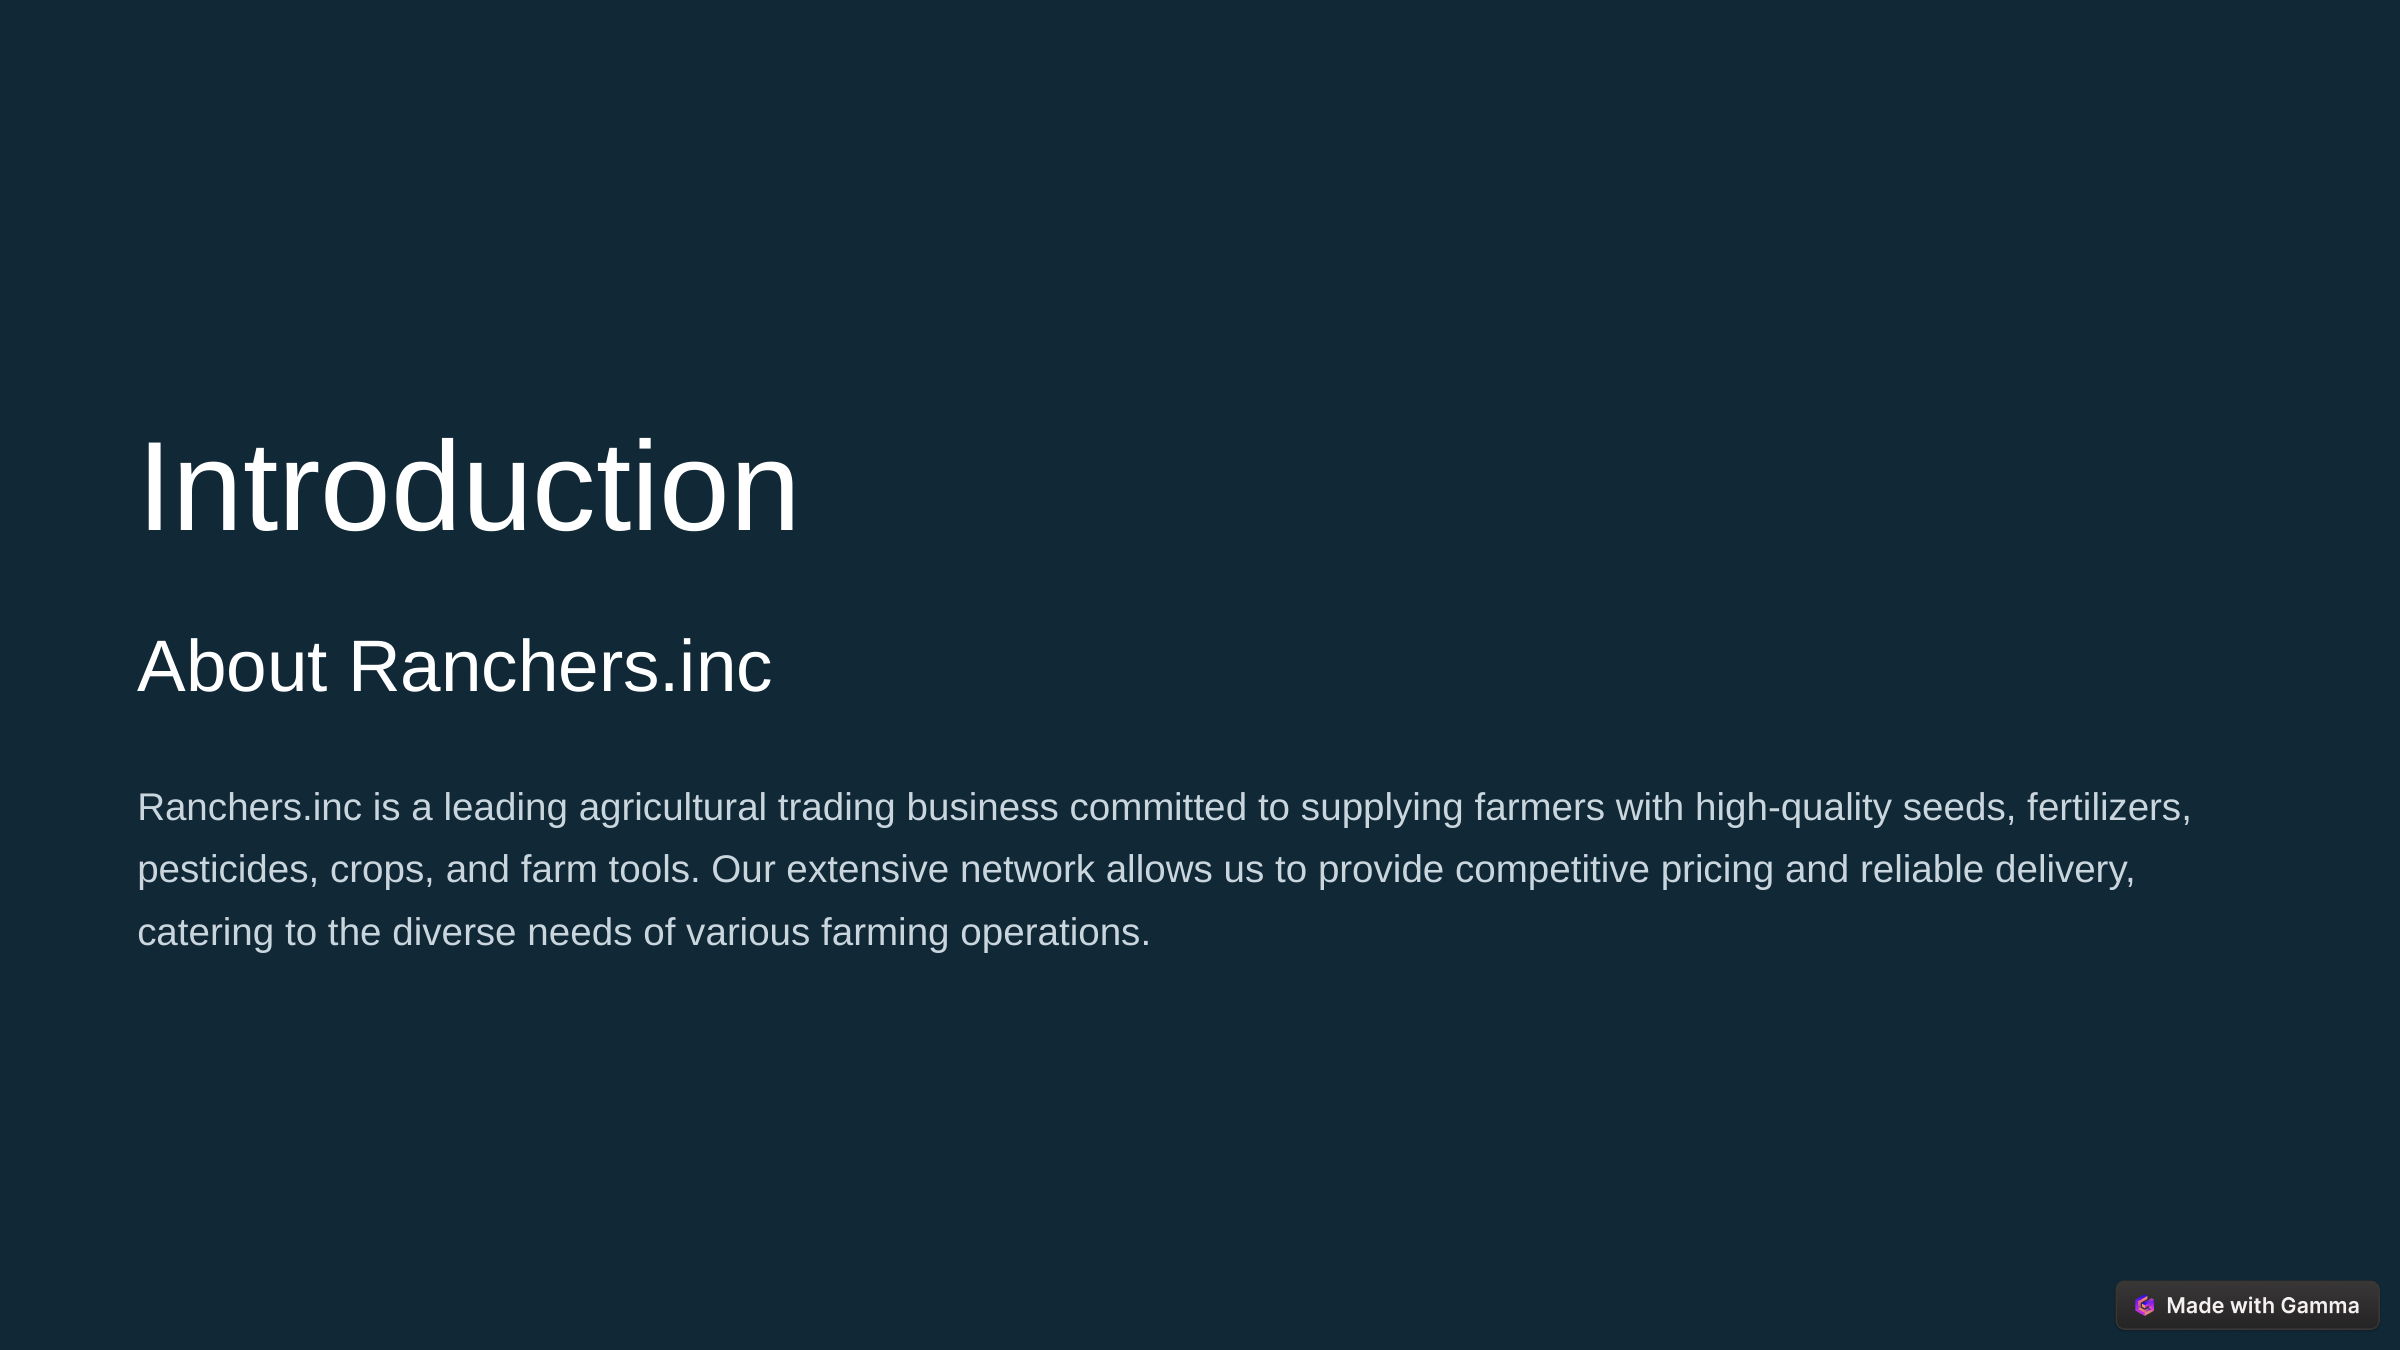

Introduction
About Ranchers.inc
Ranchers.inc is a leading agricultural trading business committed to supplying farmers with high-quality seeds, fertilizers, pesticides, crops, and farm tools. Our extensive network allows us to provide competitive pricing and reliable delivery, catering to the diverse needs of various farming operations.